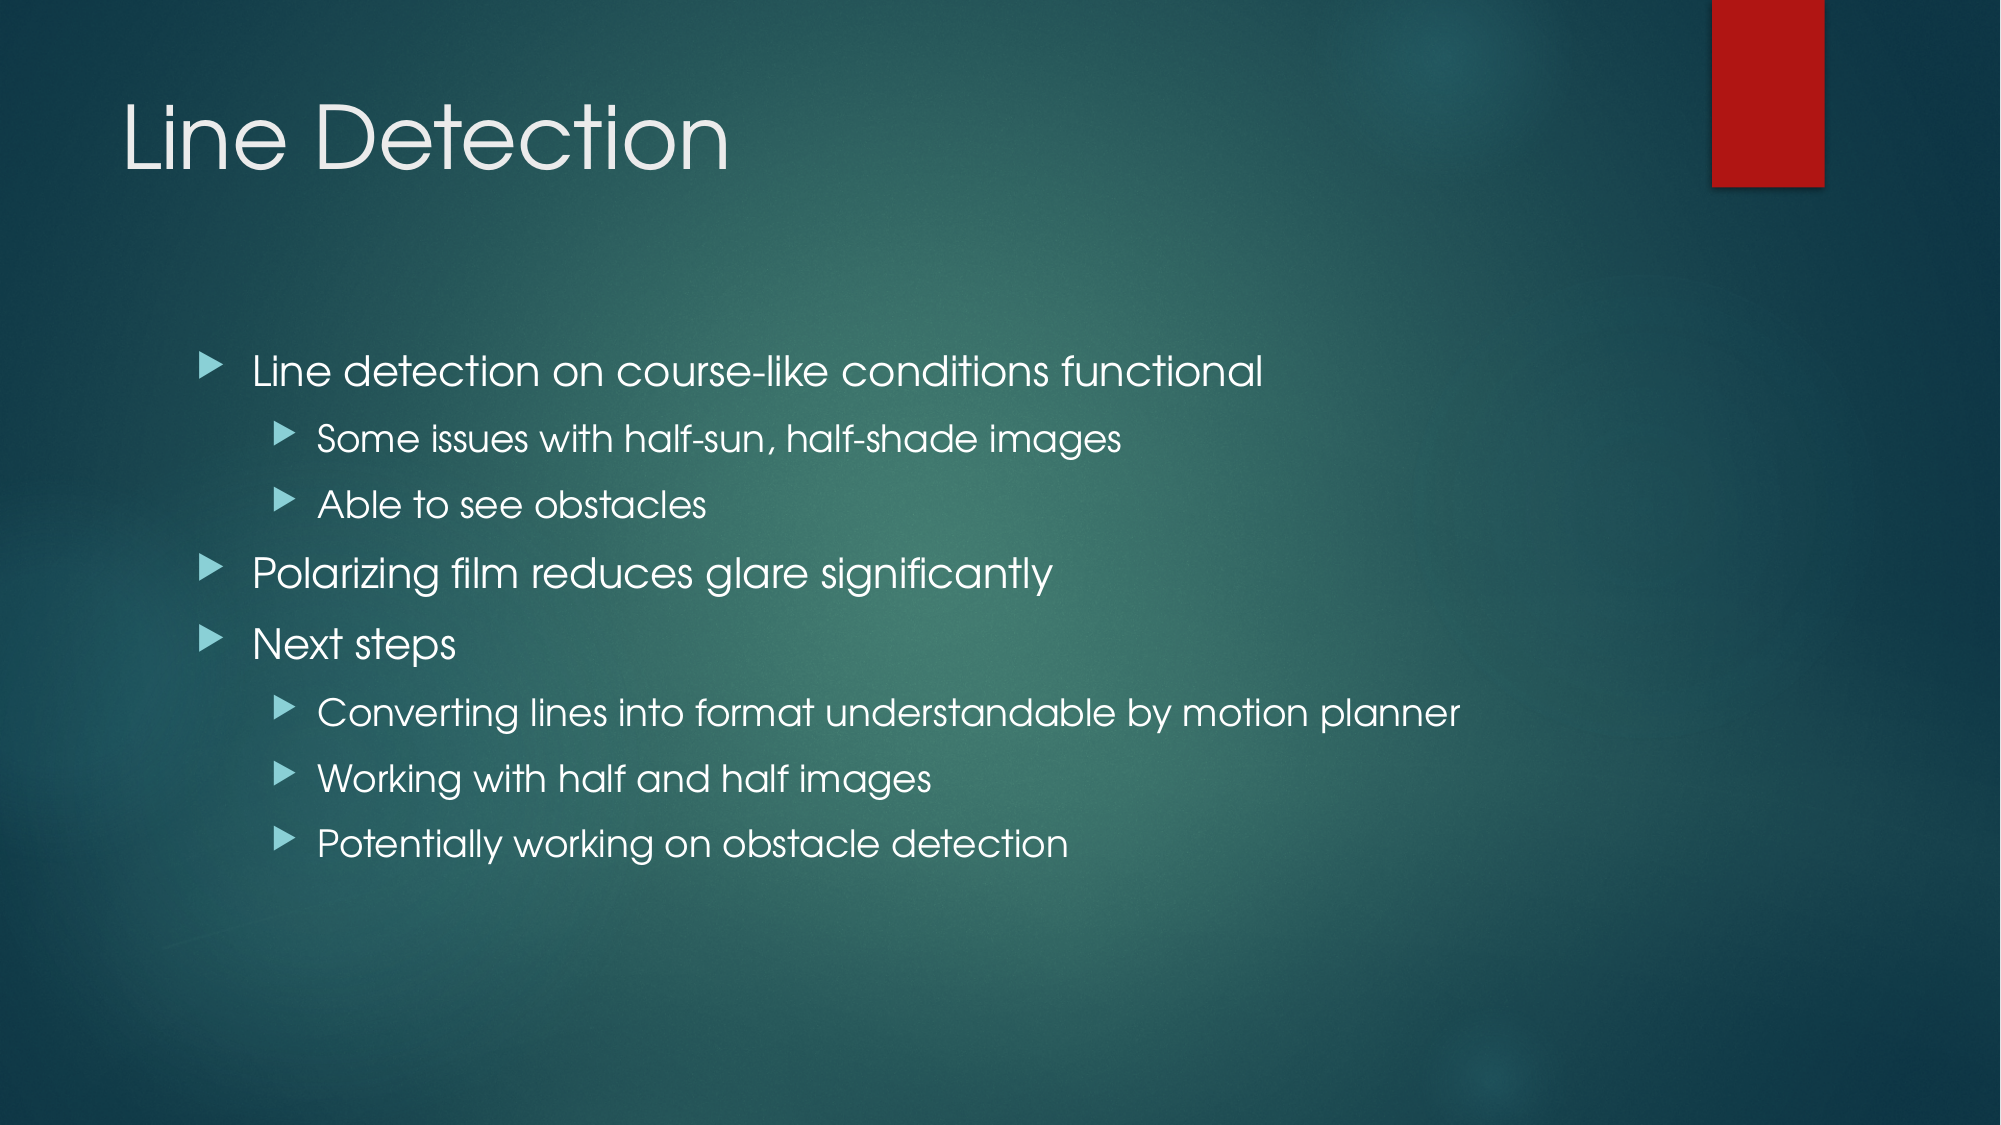

# Line Detection
Line detection on course-like conditions functional
Some issues with half-sun, half-shade images
Able to see obstacles
Polarizing film reduces glare significantly
Next steps
Converting lines into format understandable by motion planner
Working with half and half images
Potentially working on obstacle detection